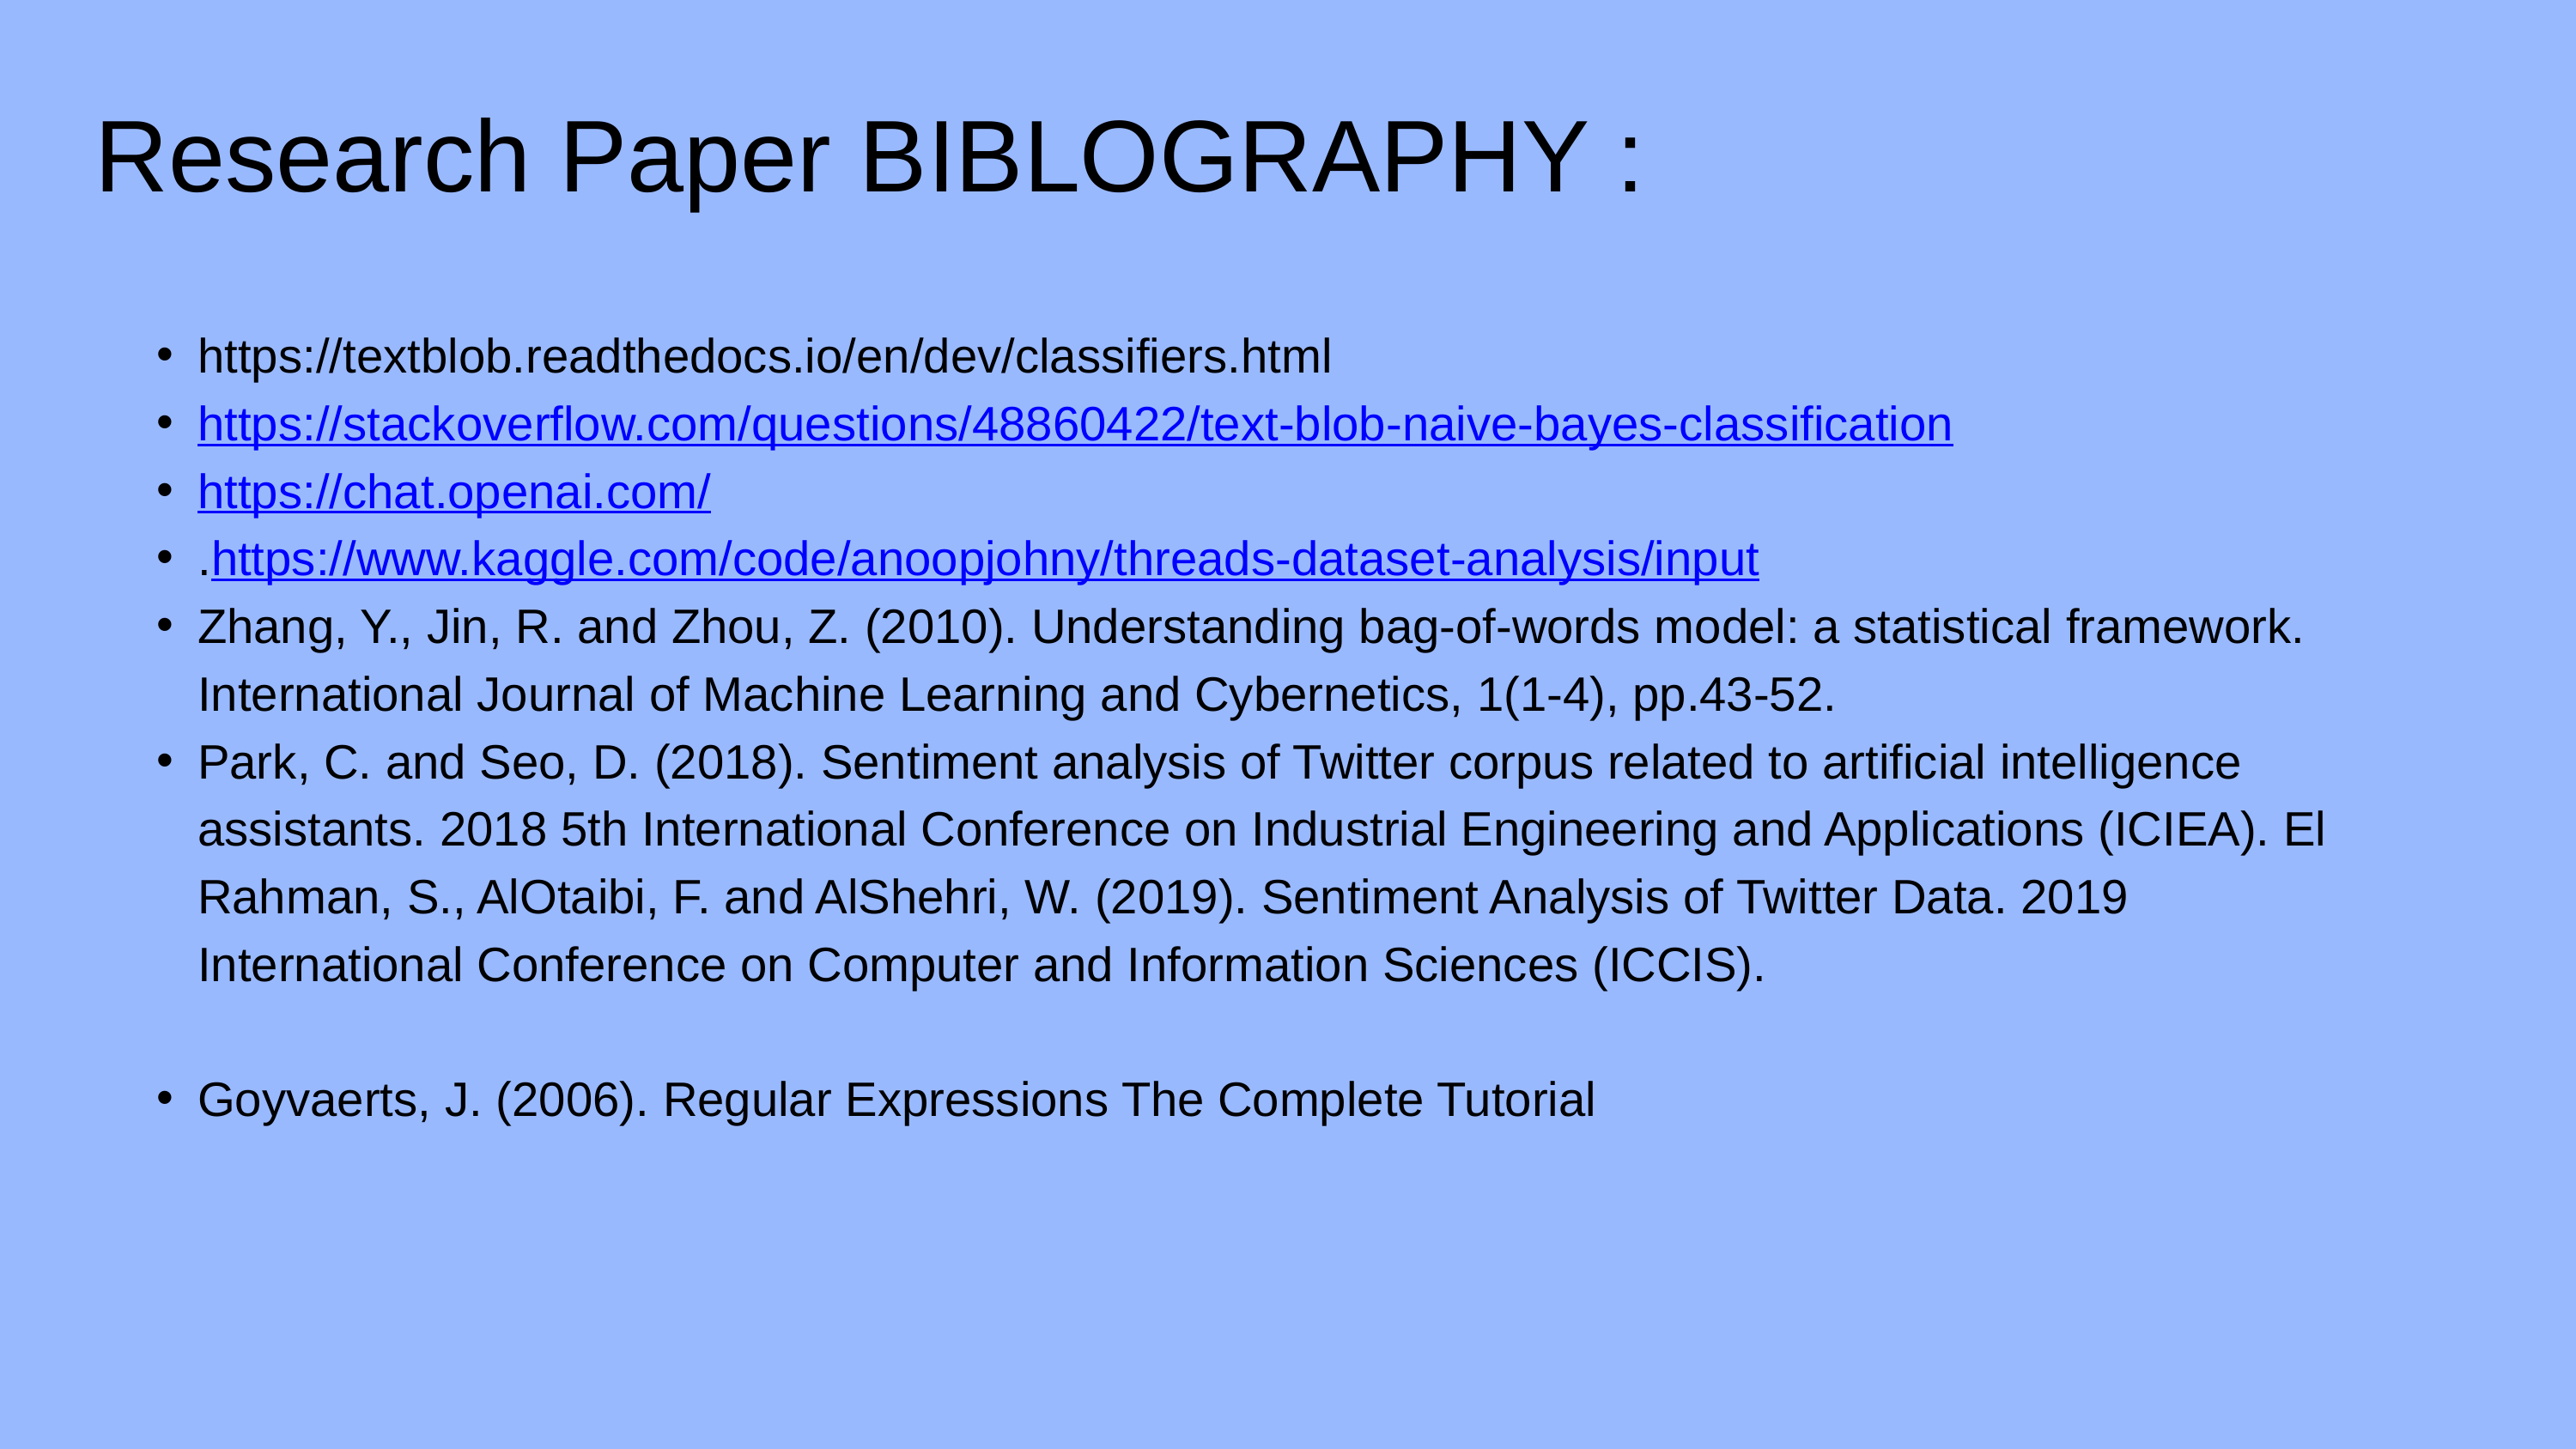

Research Paper BIBLOGRAPHY :

https://textblob.readthedocs.io/en/dev/classifiers.html
https://stackoverflow.com/questions/48860422/text-blob-naive-bayes-classification
https://chat.openai.com/
.https://www.kaggle.com/code/anoopjohny/threads-dataset-analysis/input
Zhang, Y., Jin, R. and Zhou, Z. (2010). Understanding bag-of-words model: a statistical framework. International Journal of Machine Learning and Cybernetics, 1(1-4), pp.43-52.
Park, C. and Seo, D. (2018). Sentiment analysis of Twitter corpus related to artificial intelligence assistants. 2018 5th International Conference on Industrial Engineering and Applications (ICIEA). El Rahman, S., AlOtaibi, F. and AlShehri, W. (2019). Sentiment Analysis of Twitter Data. 2019 International Conference on Computer and Information Sciences (ICCIS).

Goyvaerts, J. (2006). Regular Expressions The Complete Tutorial